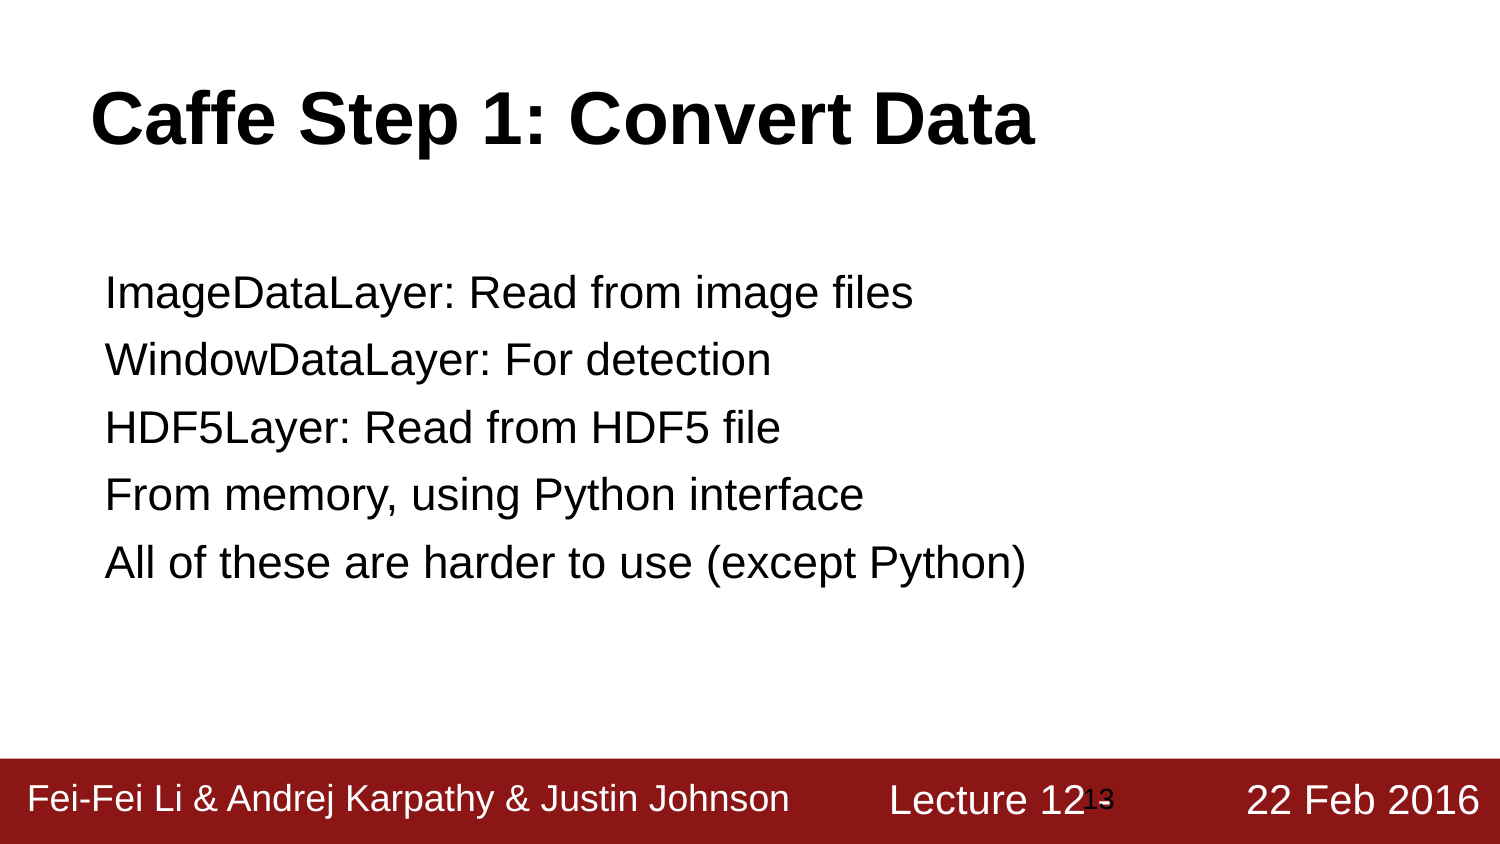

Caffe Step 1: Convert Data
ImageDataLayer: Read from image files
WindowDataLayer: For detection
HDF5Layer: Read from HDF5 file
From memory, using Python interface
All of these are harder to use (except Python)

13